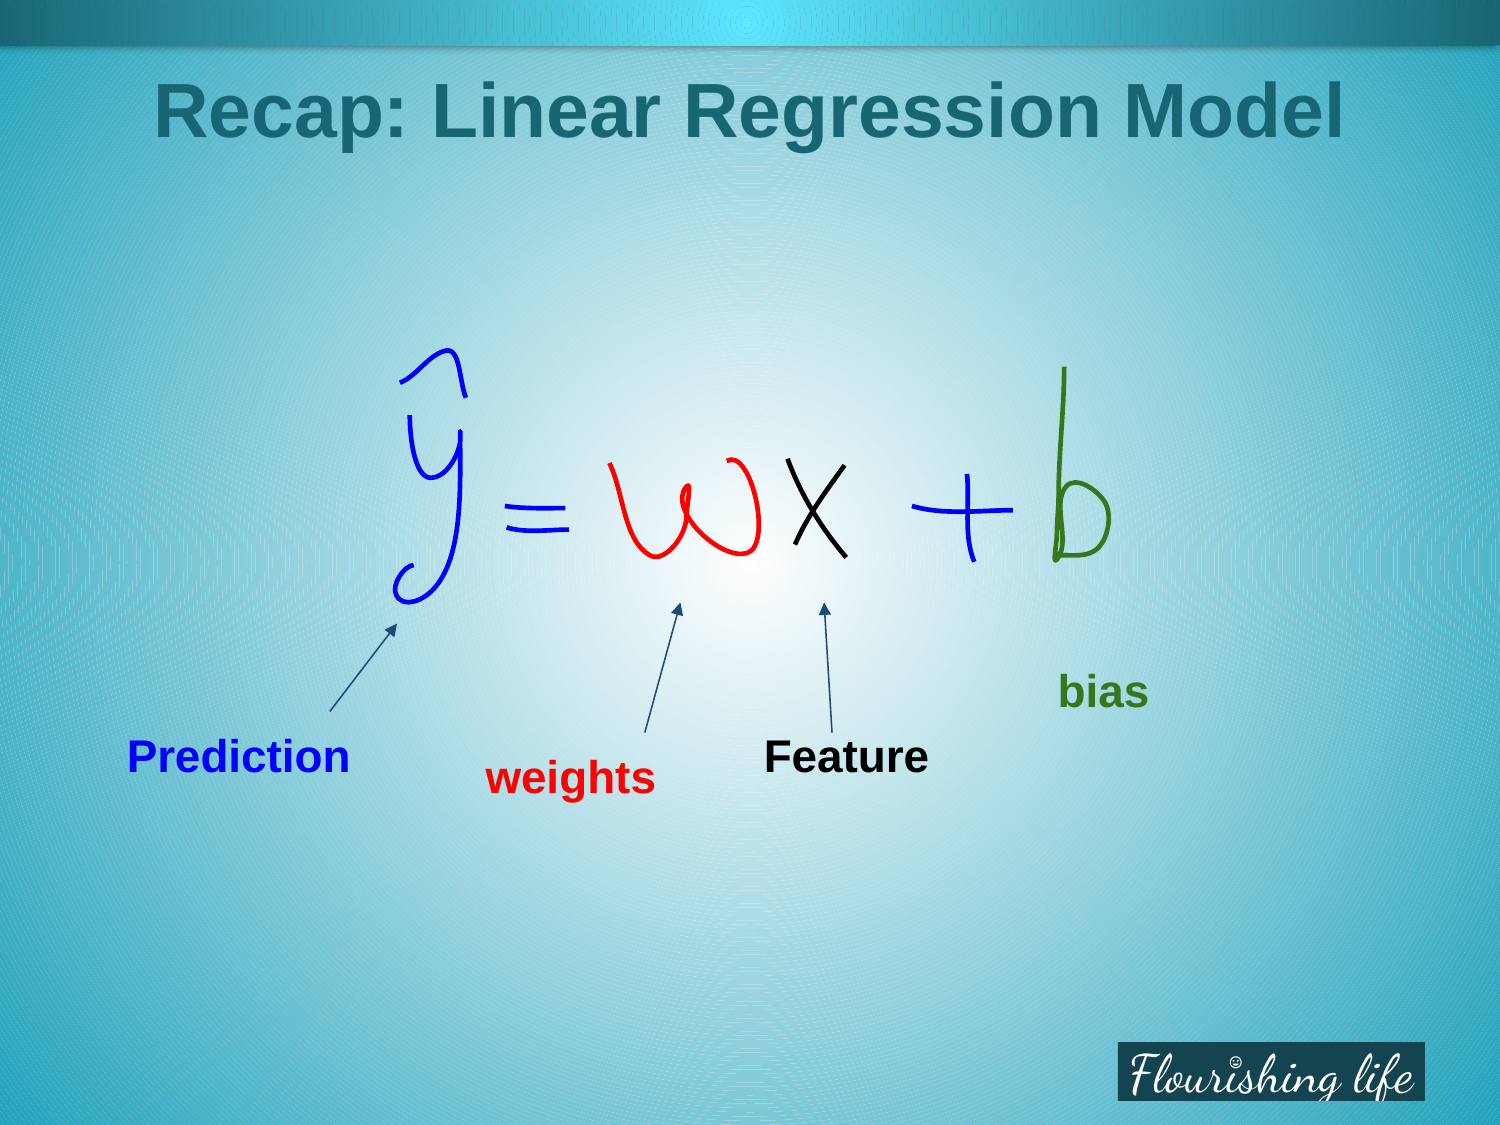

# Recap: Linear Regression Model

bias
Prediction
Feature
weights